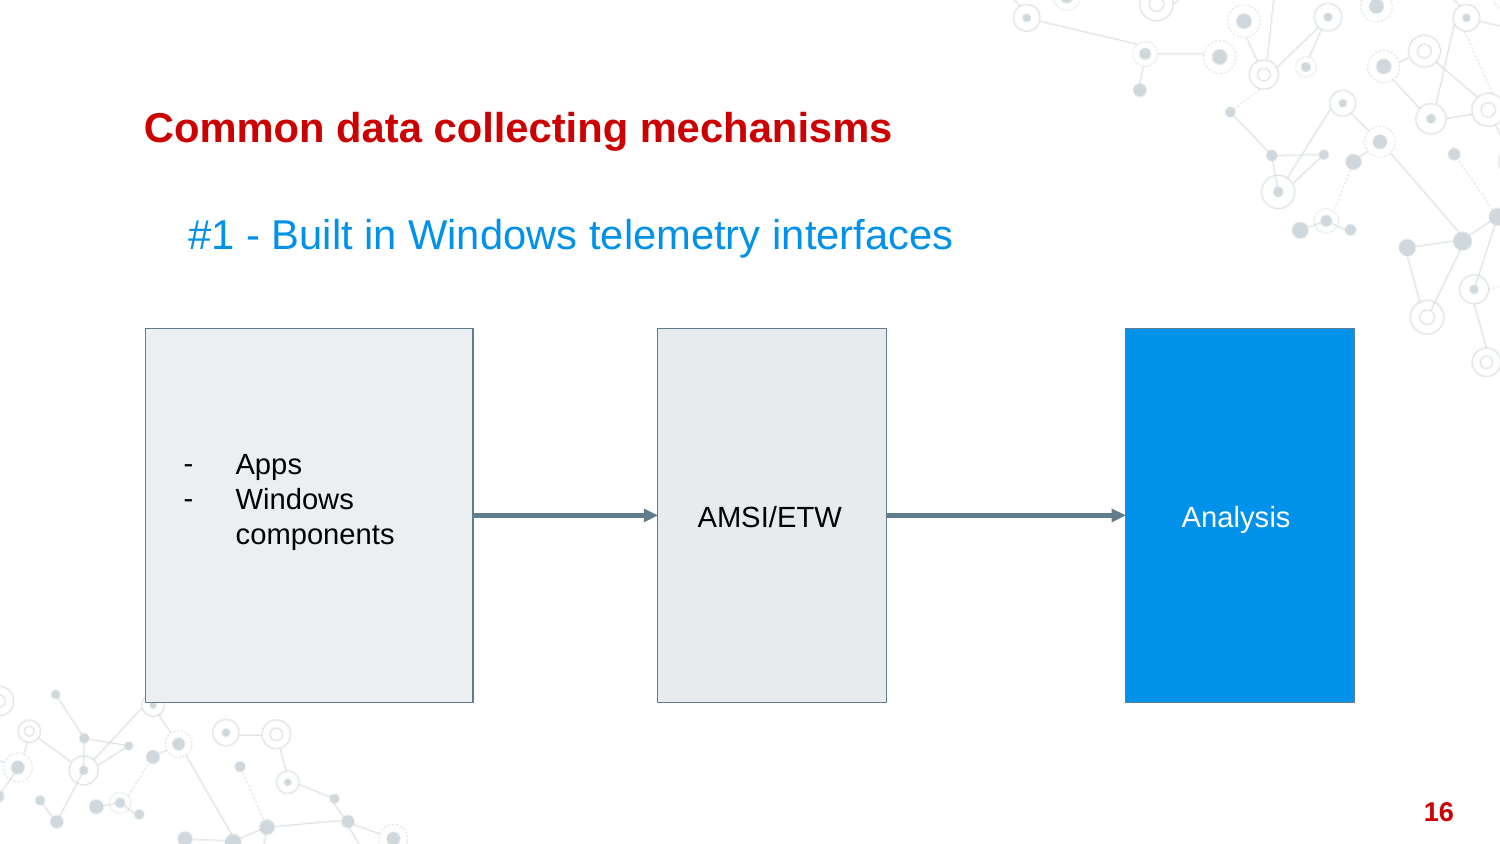

# Common data collecting mechanisms
#1 - Built in Windows telemetry interfaces

Apps
Windows components

   AMSI/ETW
     Analysis
16